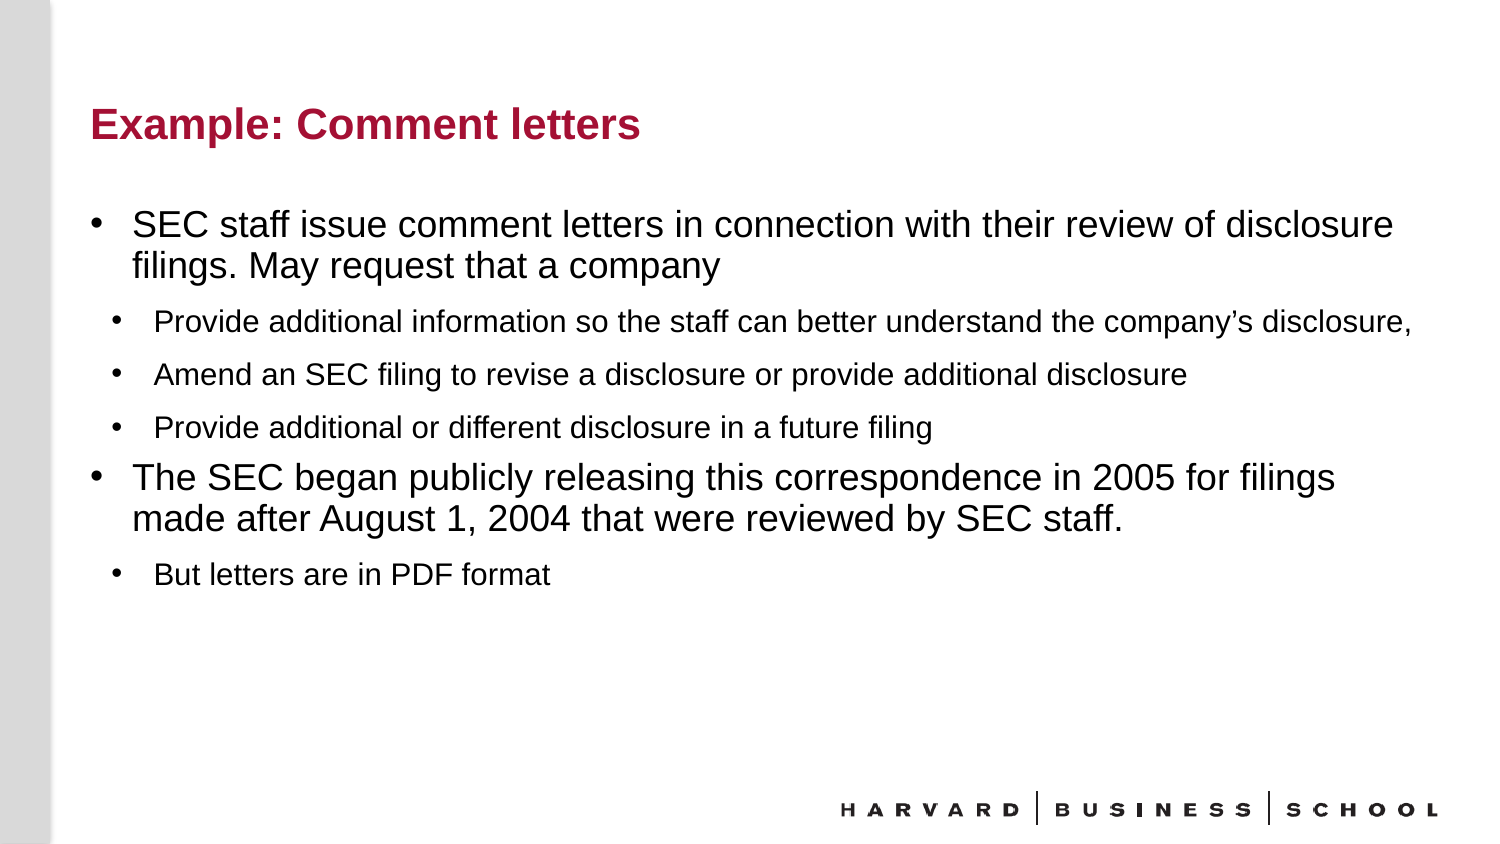

# Example: Comment letters
SEC staff issue comment letters in connection with their review of disclosure filings. May request that a company
Provide additional information so the staff can better understand the company’s disclosure,
Amend an SEC filing to revise a disclosure or provide additional disclosure
Provide additional or different disclosure in a future filing
The SEC began publicly releasing this correspondence in 2005 for filings made after August 1, 2004 that were reviewed by SEC staff.
But letters are in PDF format